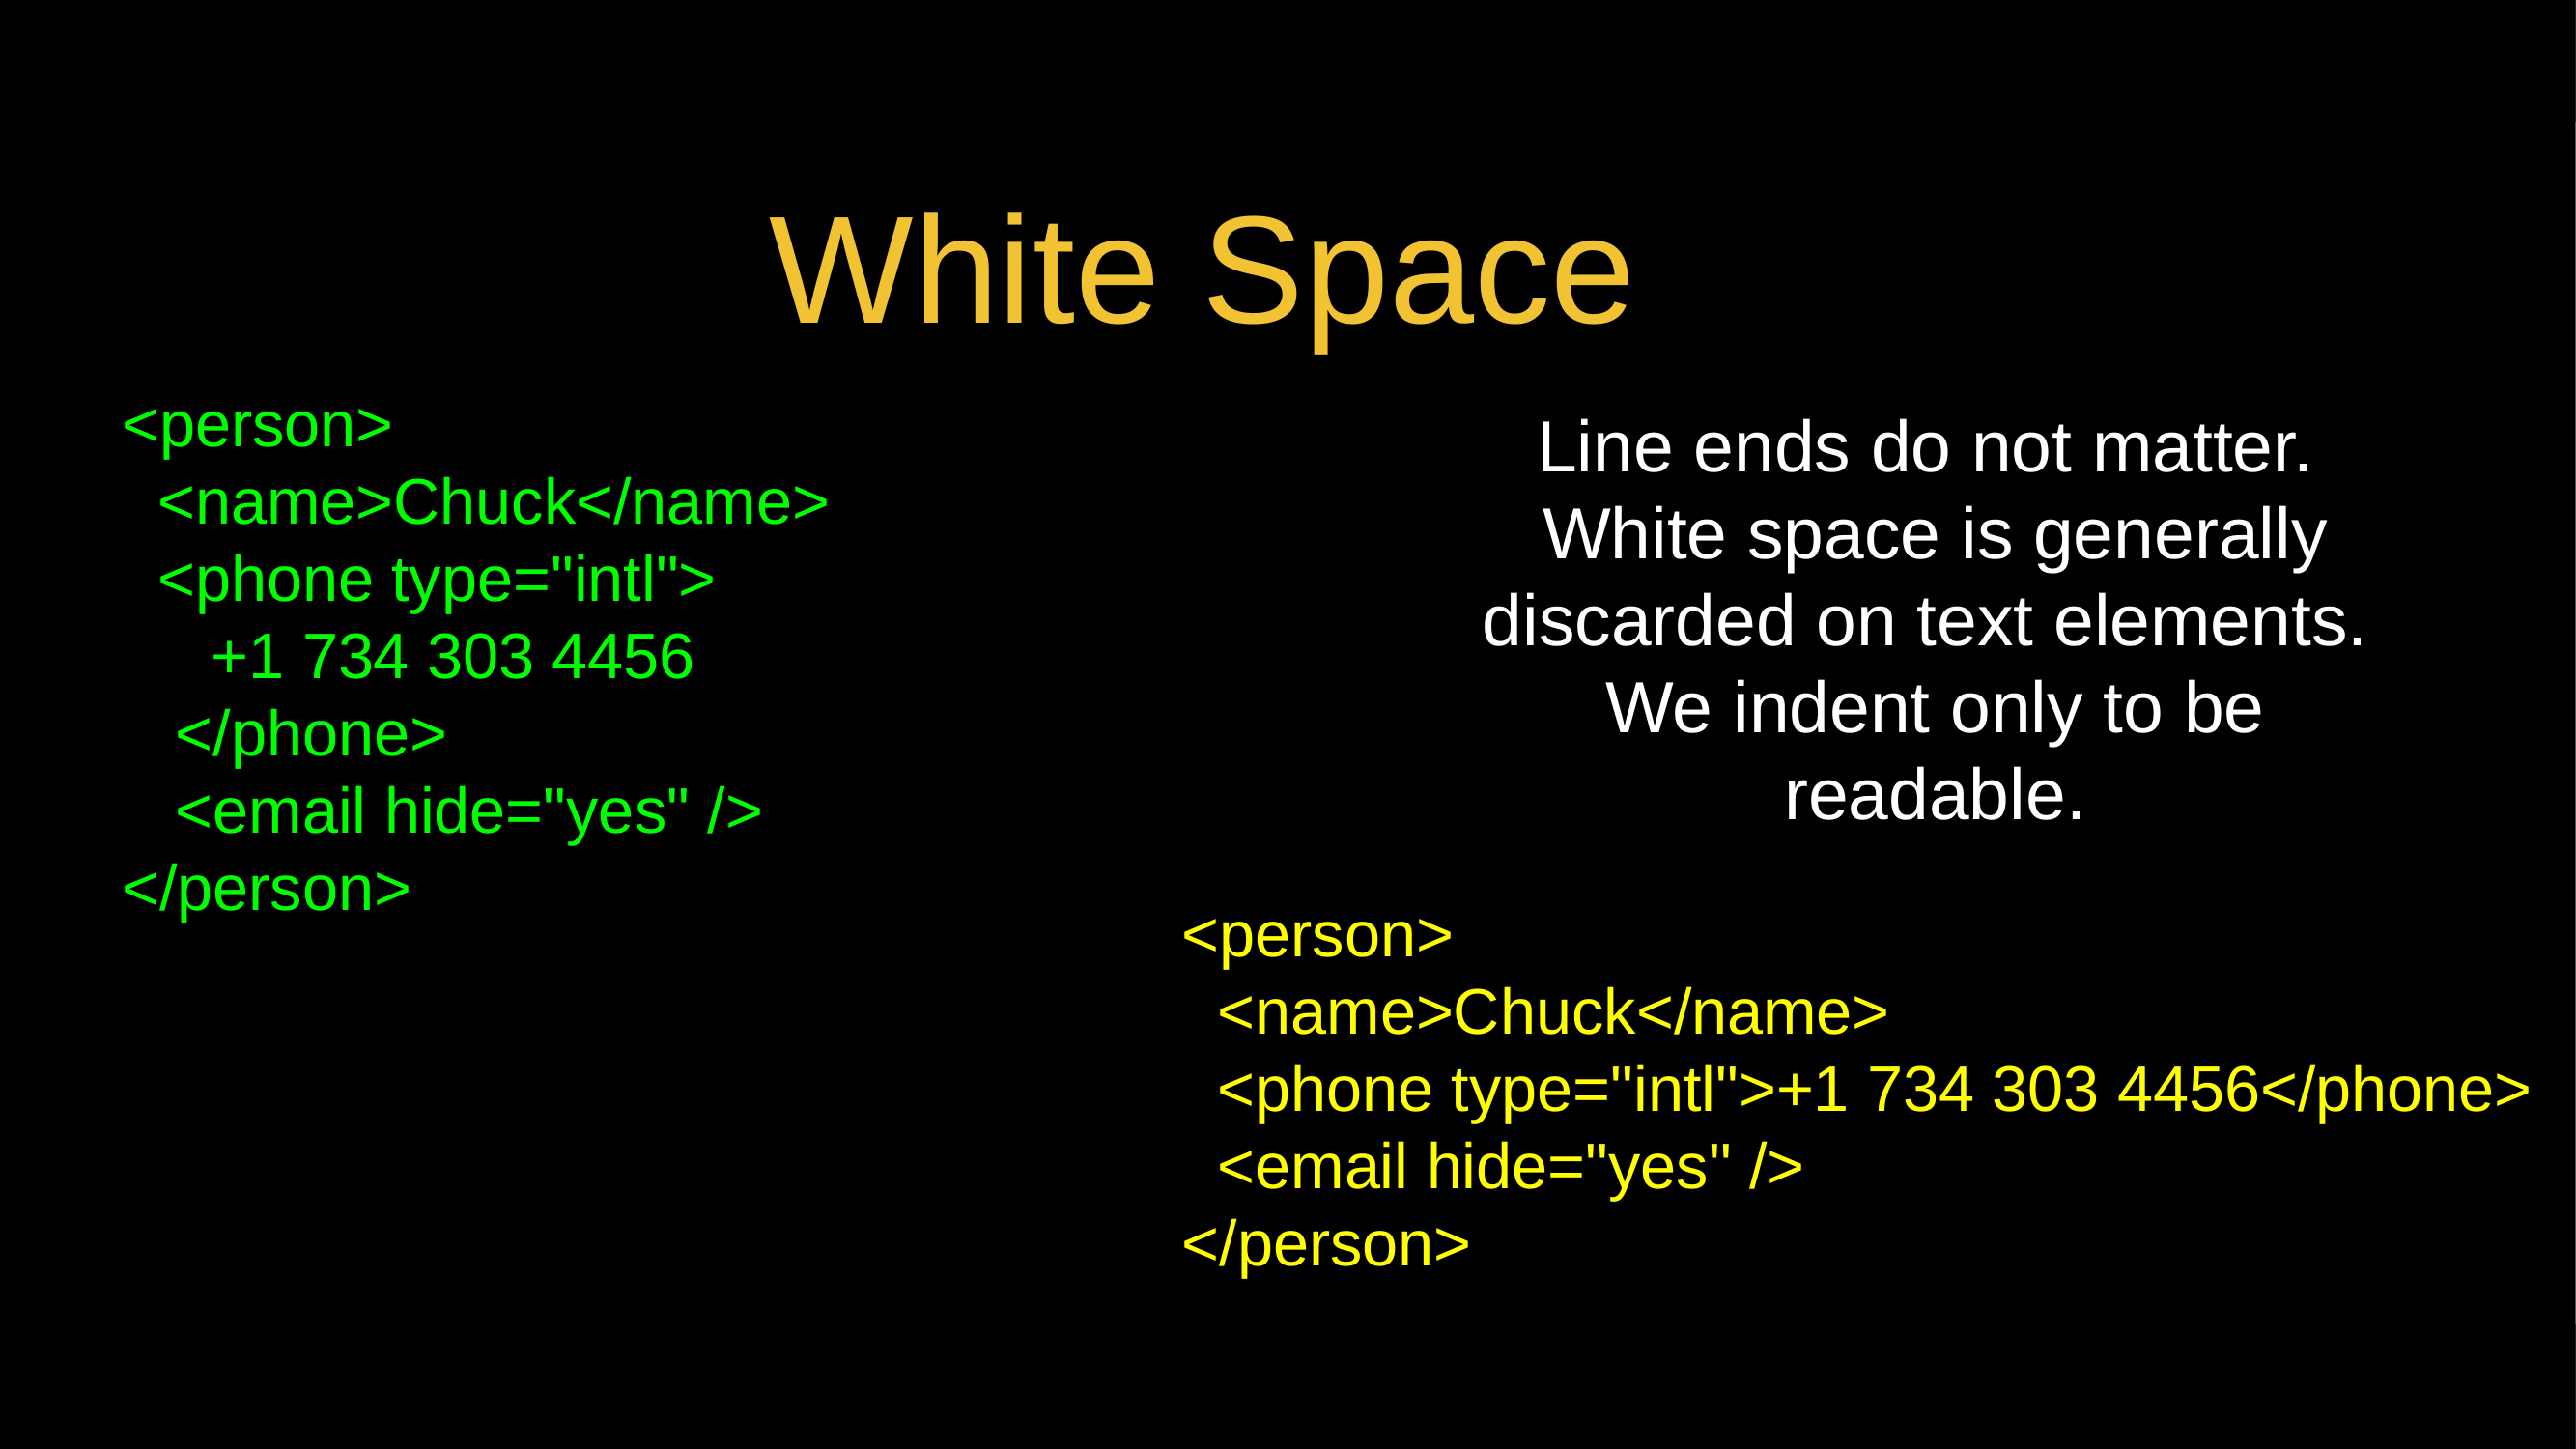

# White Space
<person>
  <name>Chuck</name>
  <phone type="intl">
     +1 734 303 4456
   </phone>
   <email hide="yes" />
</person>
Line ends do not matter.  White space is generally discarded on text elements.  We indent only to be readable.
<person>
  <name>Chuck</name>
  <phone type="intl">+1 734 303 4456</phone>
  <email hide="yes" />
</person>